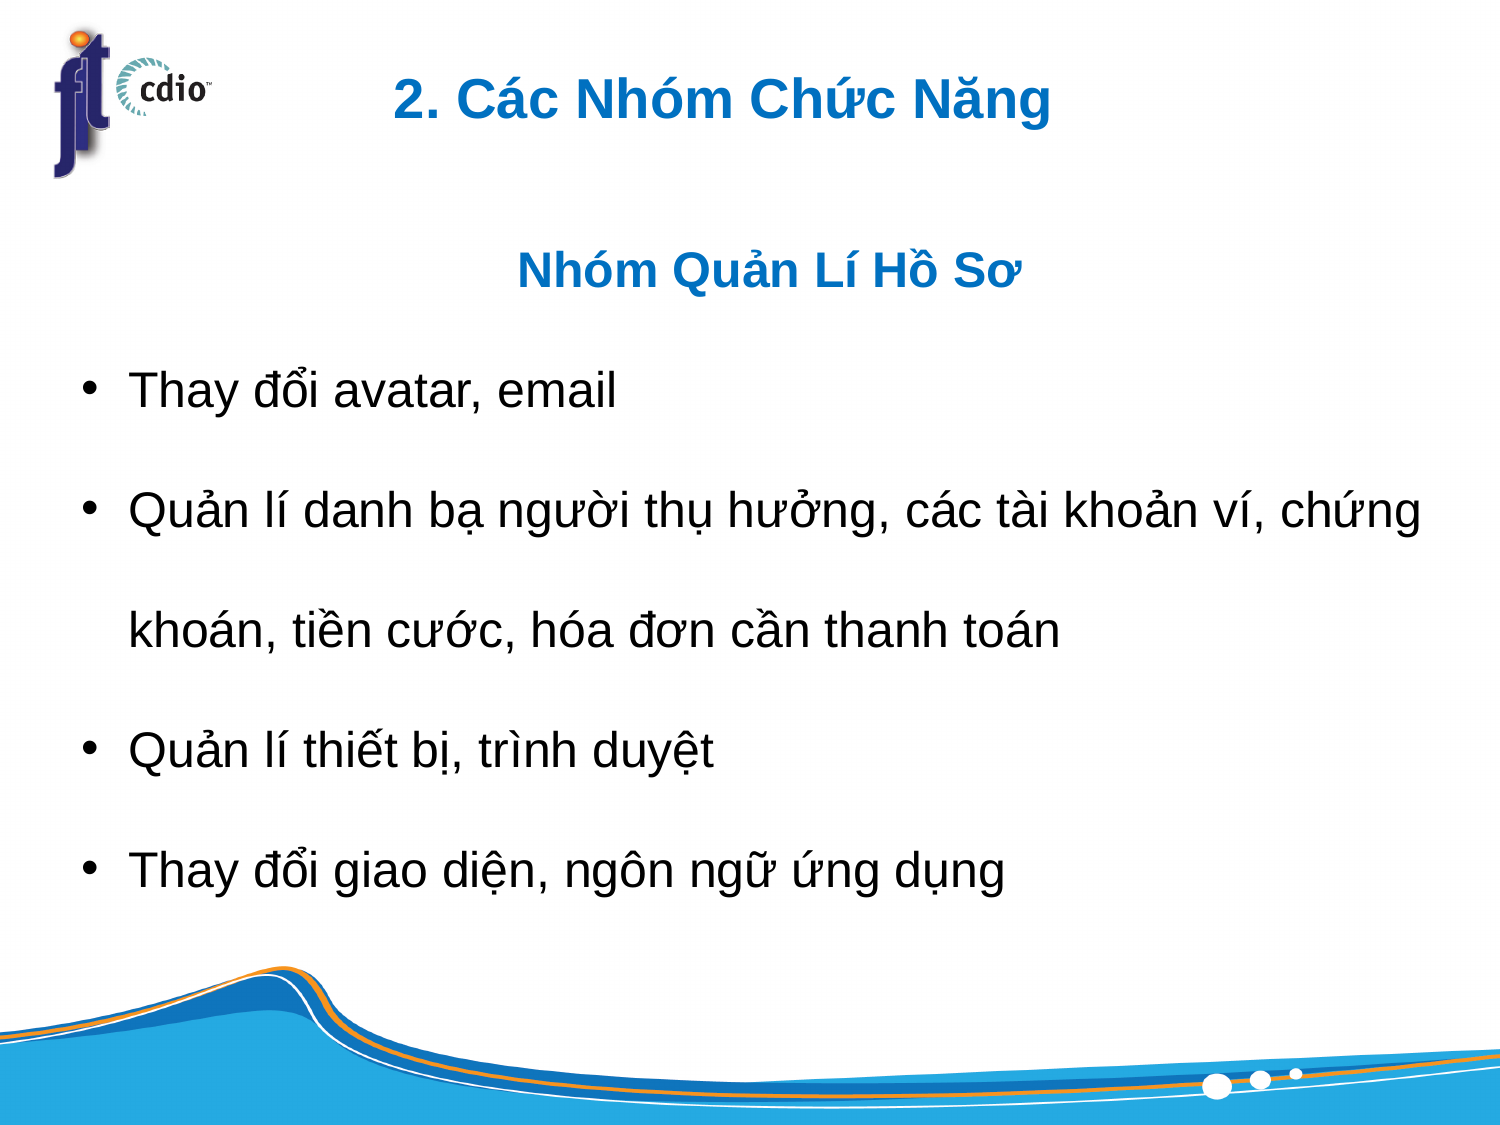

2. Các Nhóm Chức Năng
Nhóm Quản Lí Hồ Sơ
Thay đổi avatar, email
Quản lí danh bạ người thụ hưởng, các tài khoản ví, chứng khoán, tiền cước, hóa đơn cần thanh toán
Quản lí thiết bị, trình duyệt
Thay đổi giao diện, ngôn ngữ ứng dụng